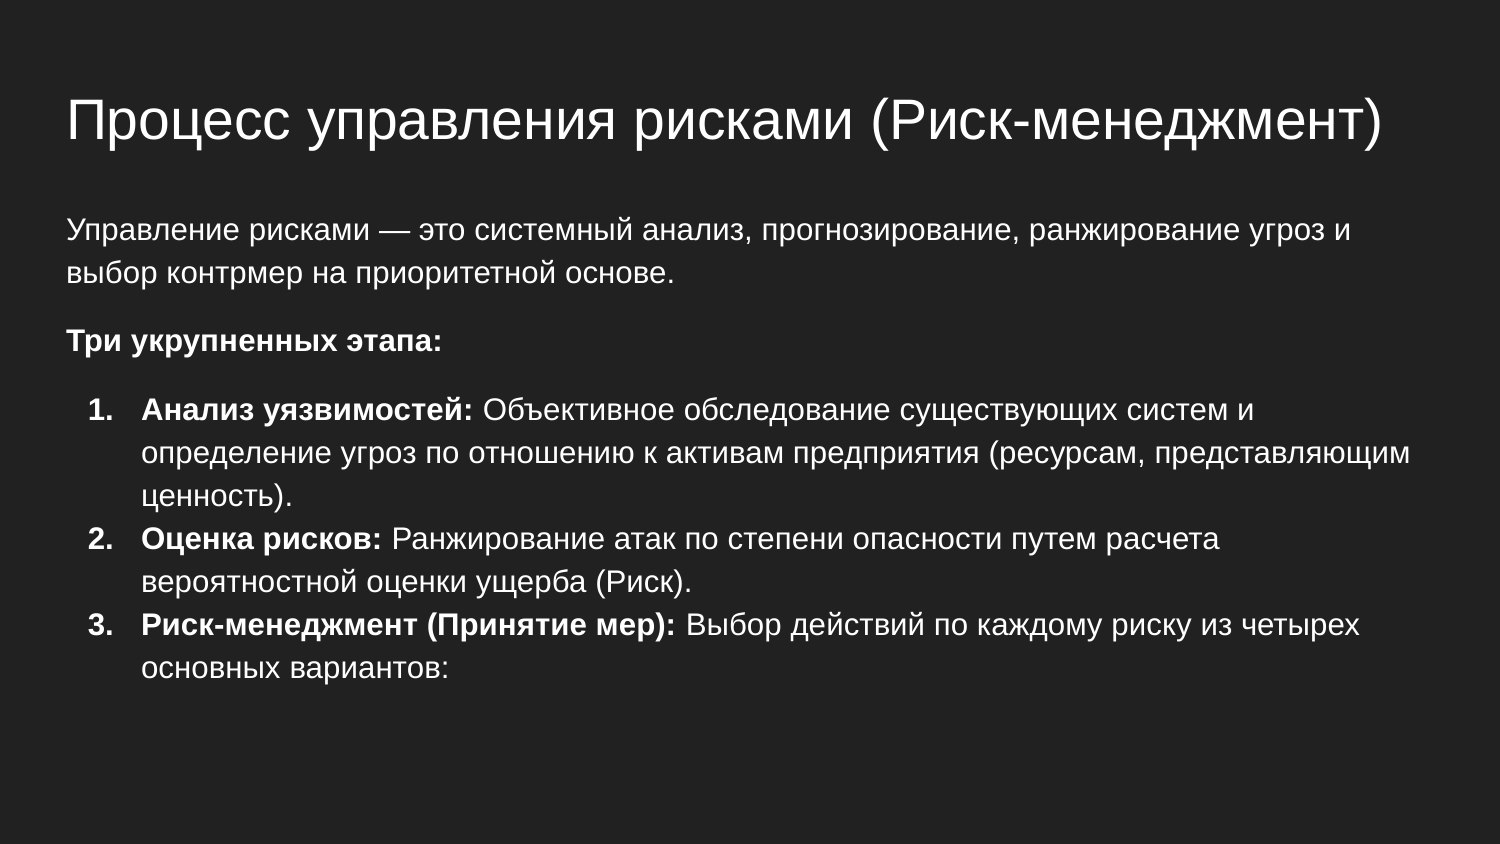

# Процесс управления рисками (Риск-менеджмент)
Управление рисками — это системный анализ, прогнозирование, ранжирование угроз и выбор контрмер на приоритетной основе.
Три укрупненных этапа:
Анализ уязвимостей: Объективное обследование существующих систем и определение угроз по отношению к активам предприятия (ресурсам, представляющим ценность).
Оценка рисков: Ранжирование атак по степени опасности путем расчета вероятностной оценки ущерба (Риск).
Риск-менеджмент (Принятие мер): Выбор действий по каждому риску из четырех основных вариантов: